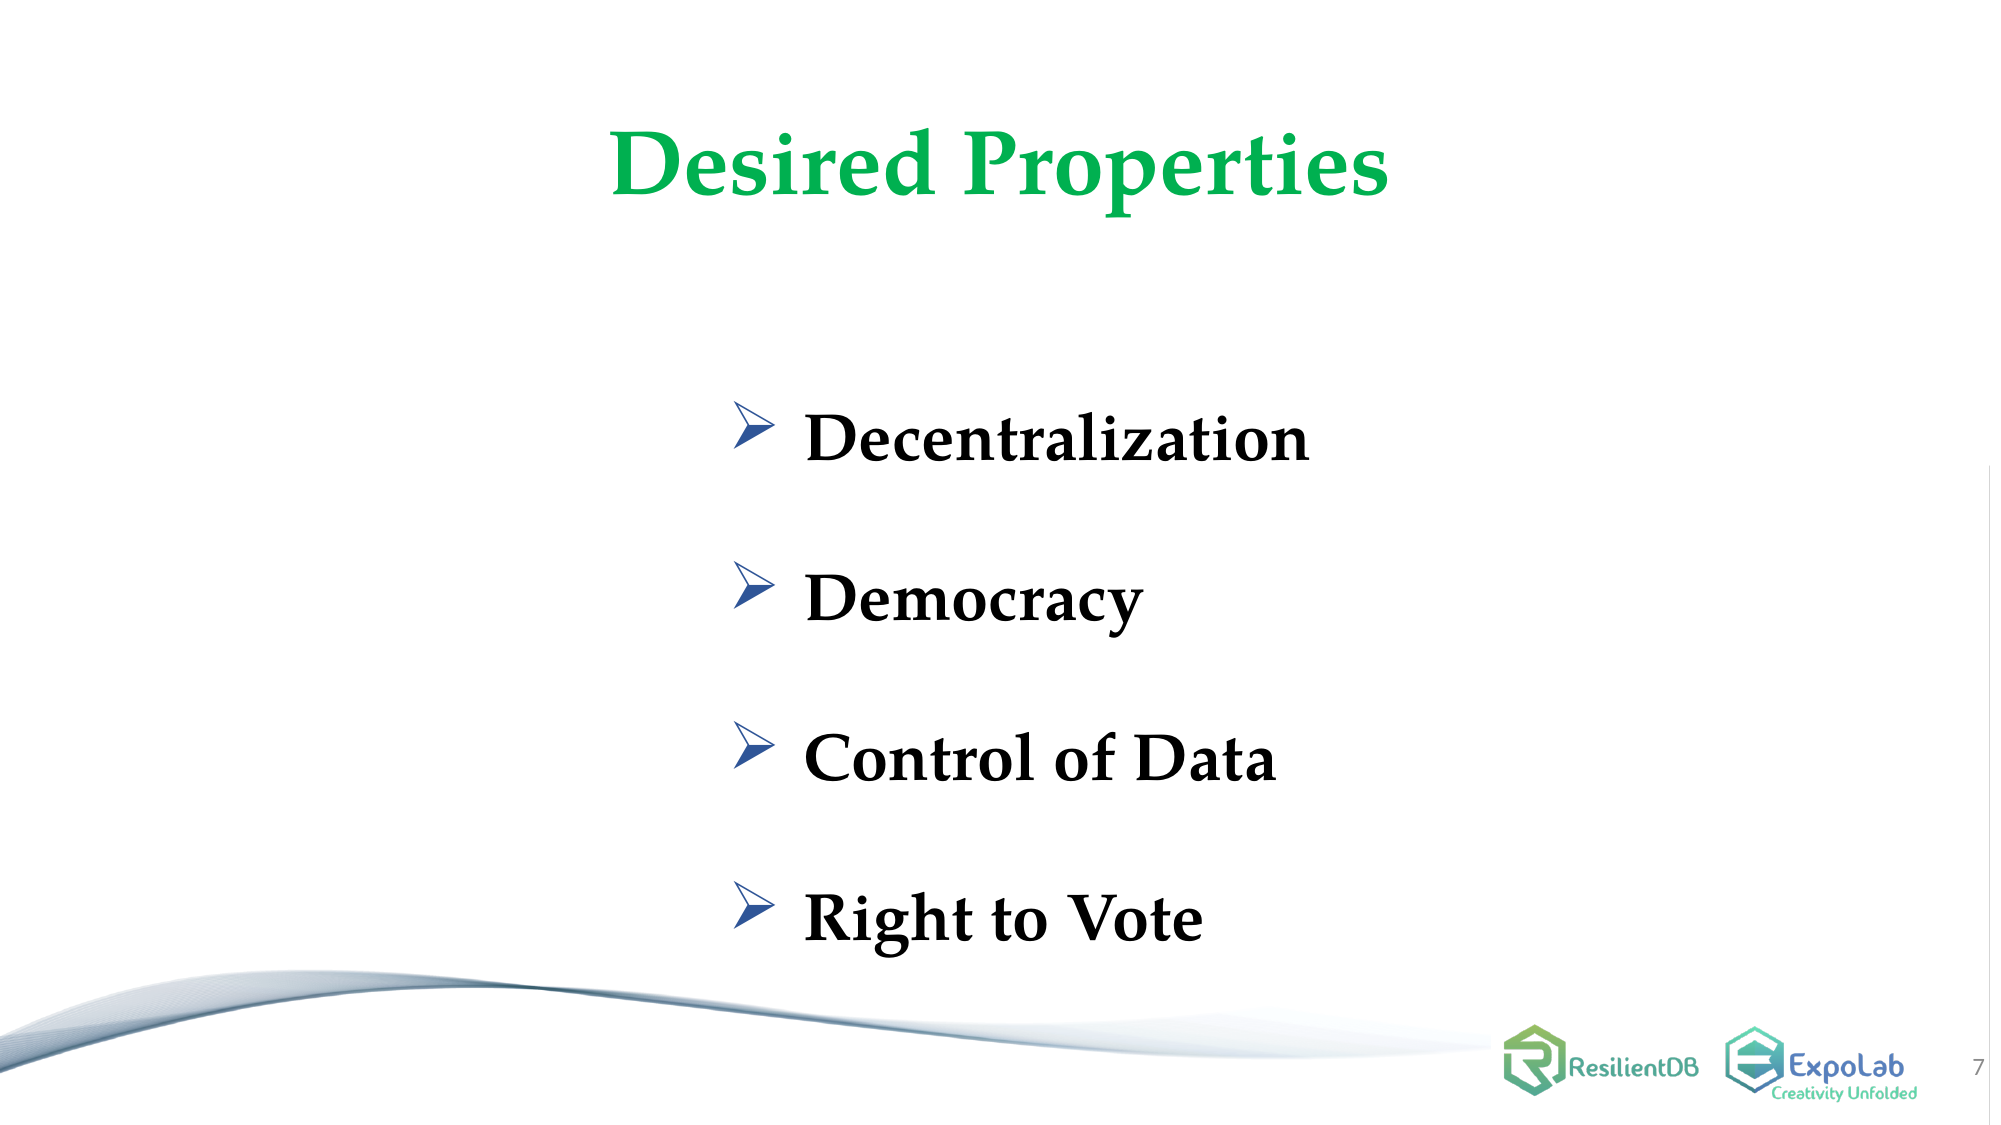

# Desired Properties
Decentralization
Democracy
Control of Data
Right to Vote
7